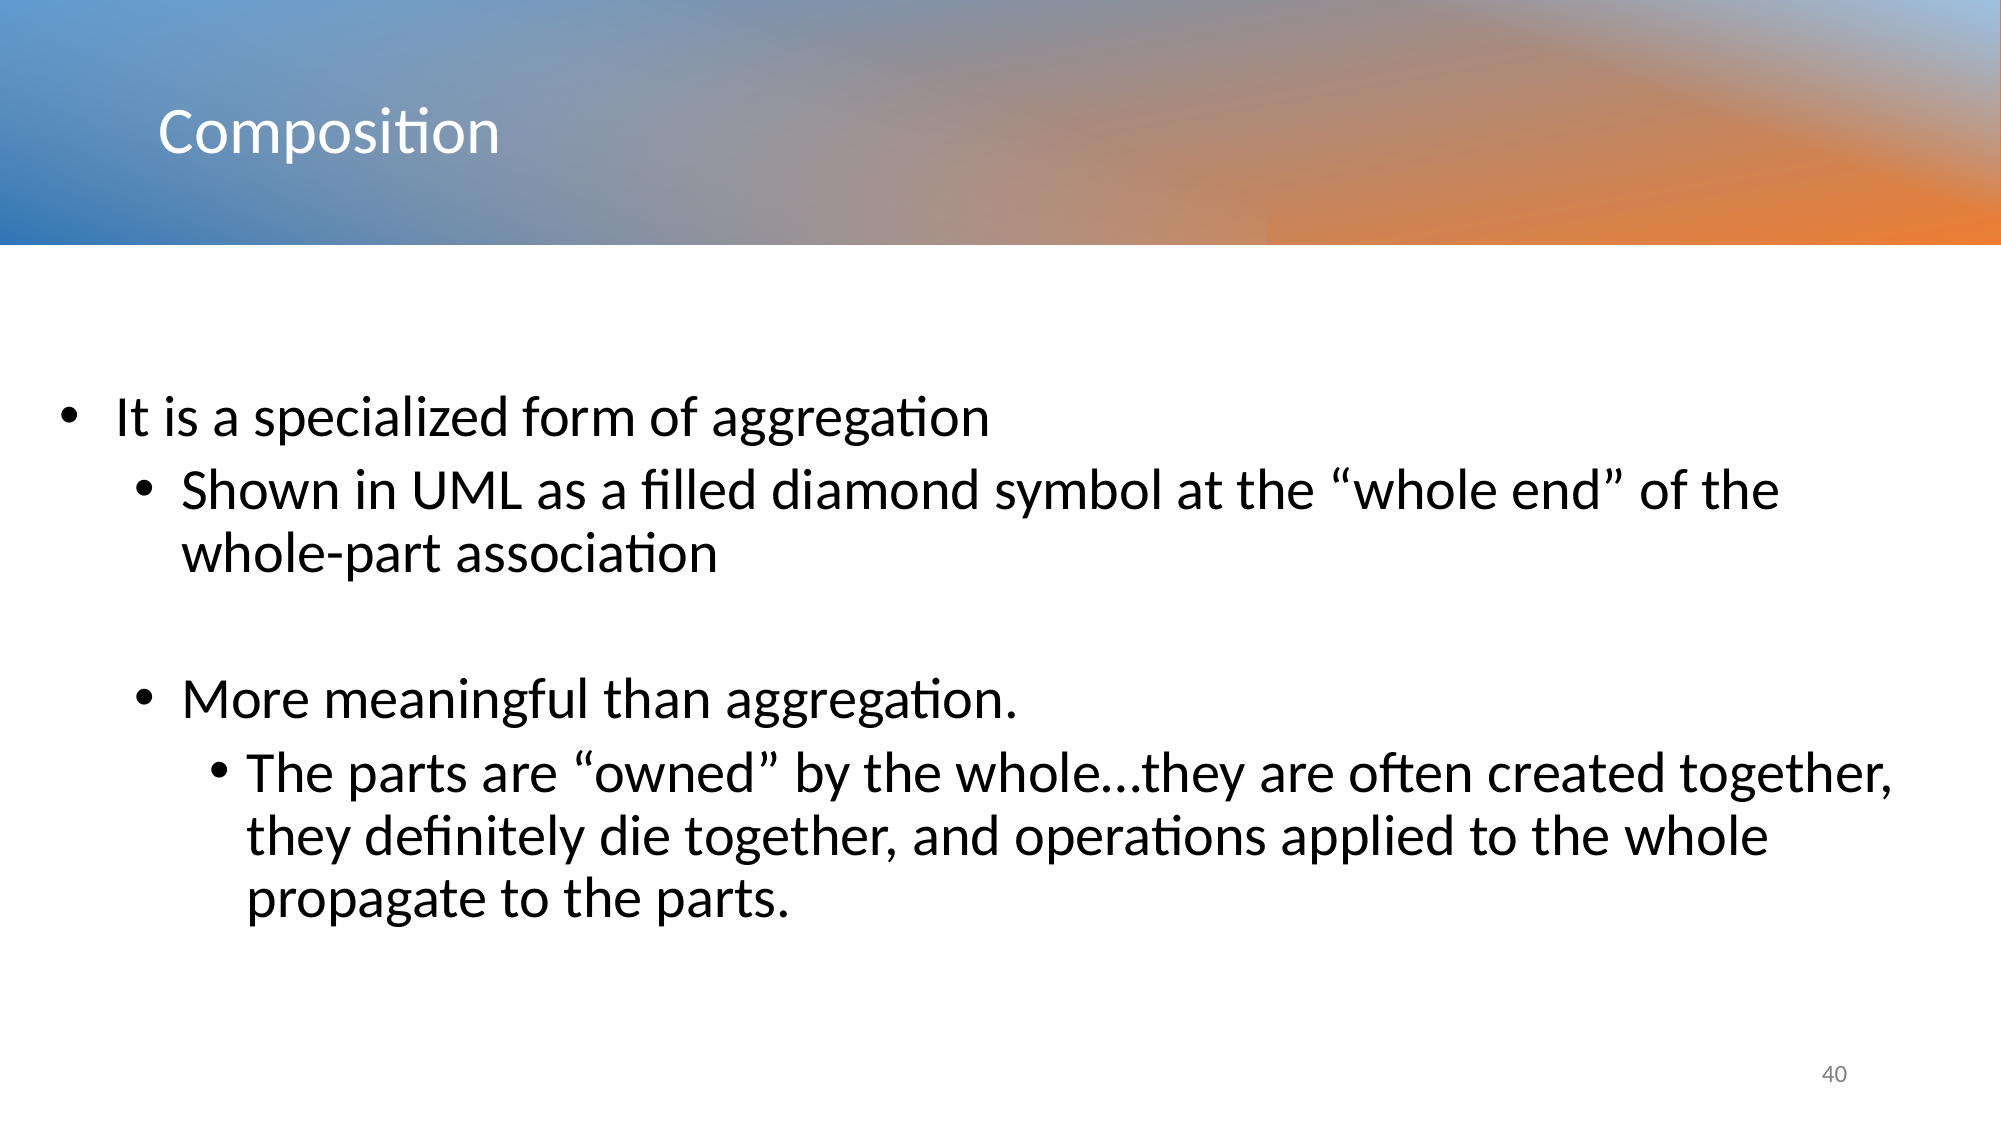

# Composition
It is a specialized form of aggregation
Shown in UML as a filled diamond symbol at the “whole end” of the whole-part association

More meaningful than aggregation.
The parts are “owned” by the whole…they are often created together, they definitely die together, and operations applied to the whole propagate to the parts.
40